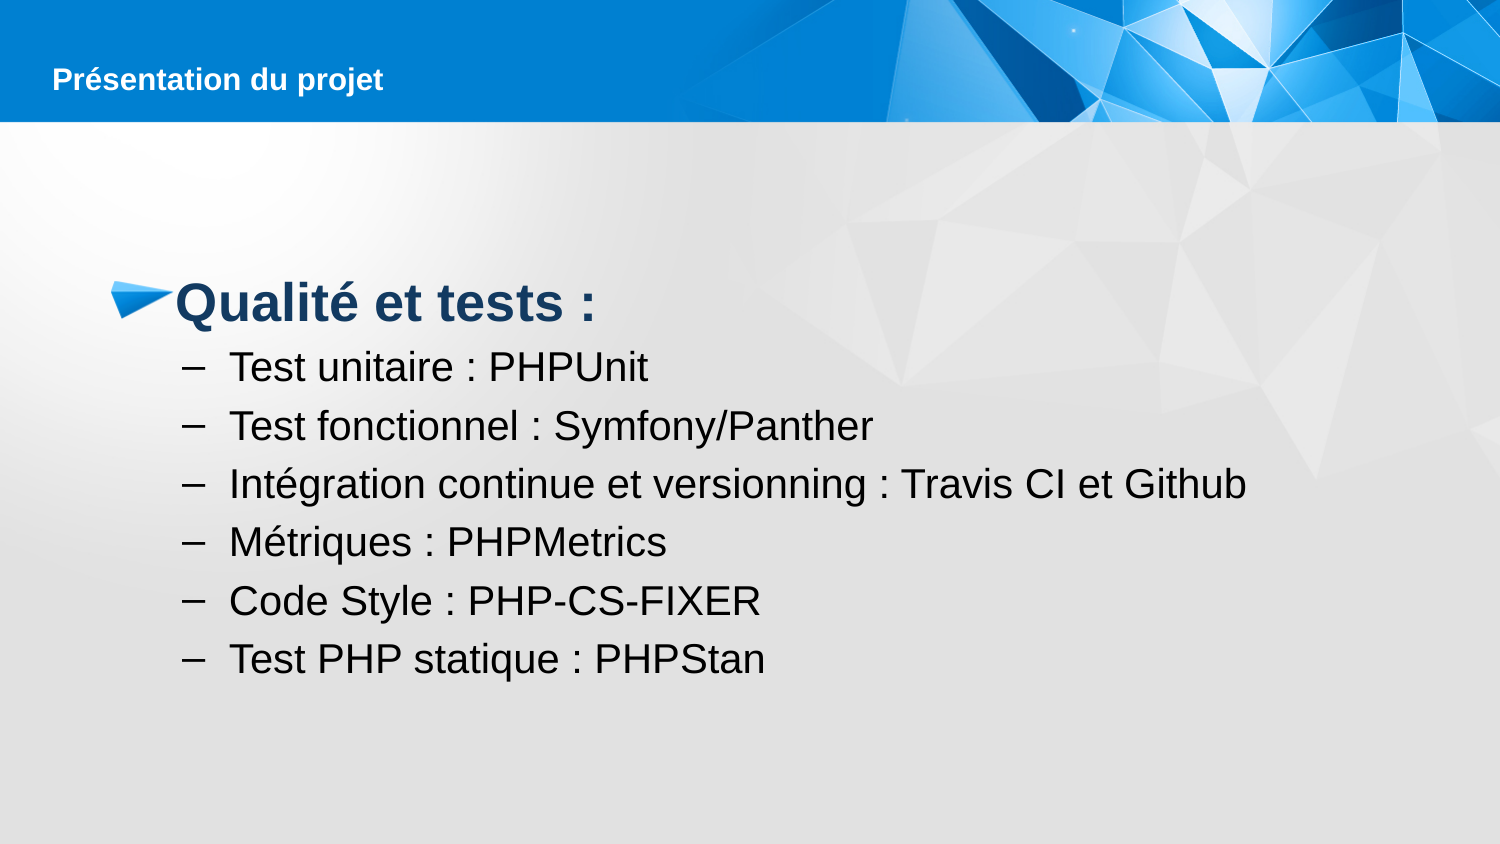

#
Présentation du projet

Qualité et tests :
Test unitaire : PHPUnit
Test fonctionnel : Symfony/Panther
Intégration continue et versionning : Travis CI et Github
Métriques : PHPMetrics
Code Style : PHP-CS-FIXER
Test PHP statique : PHPStan